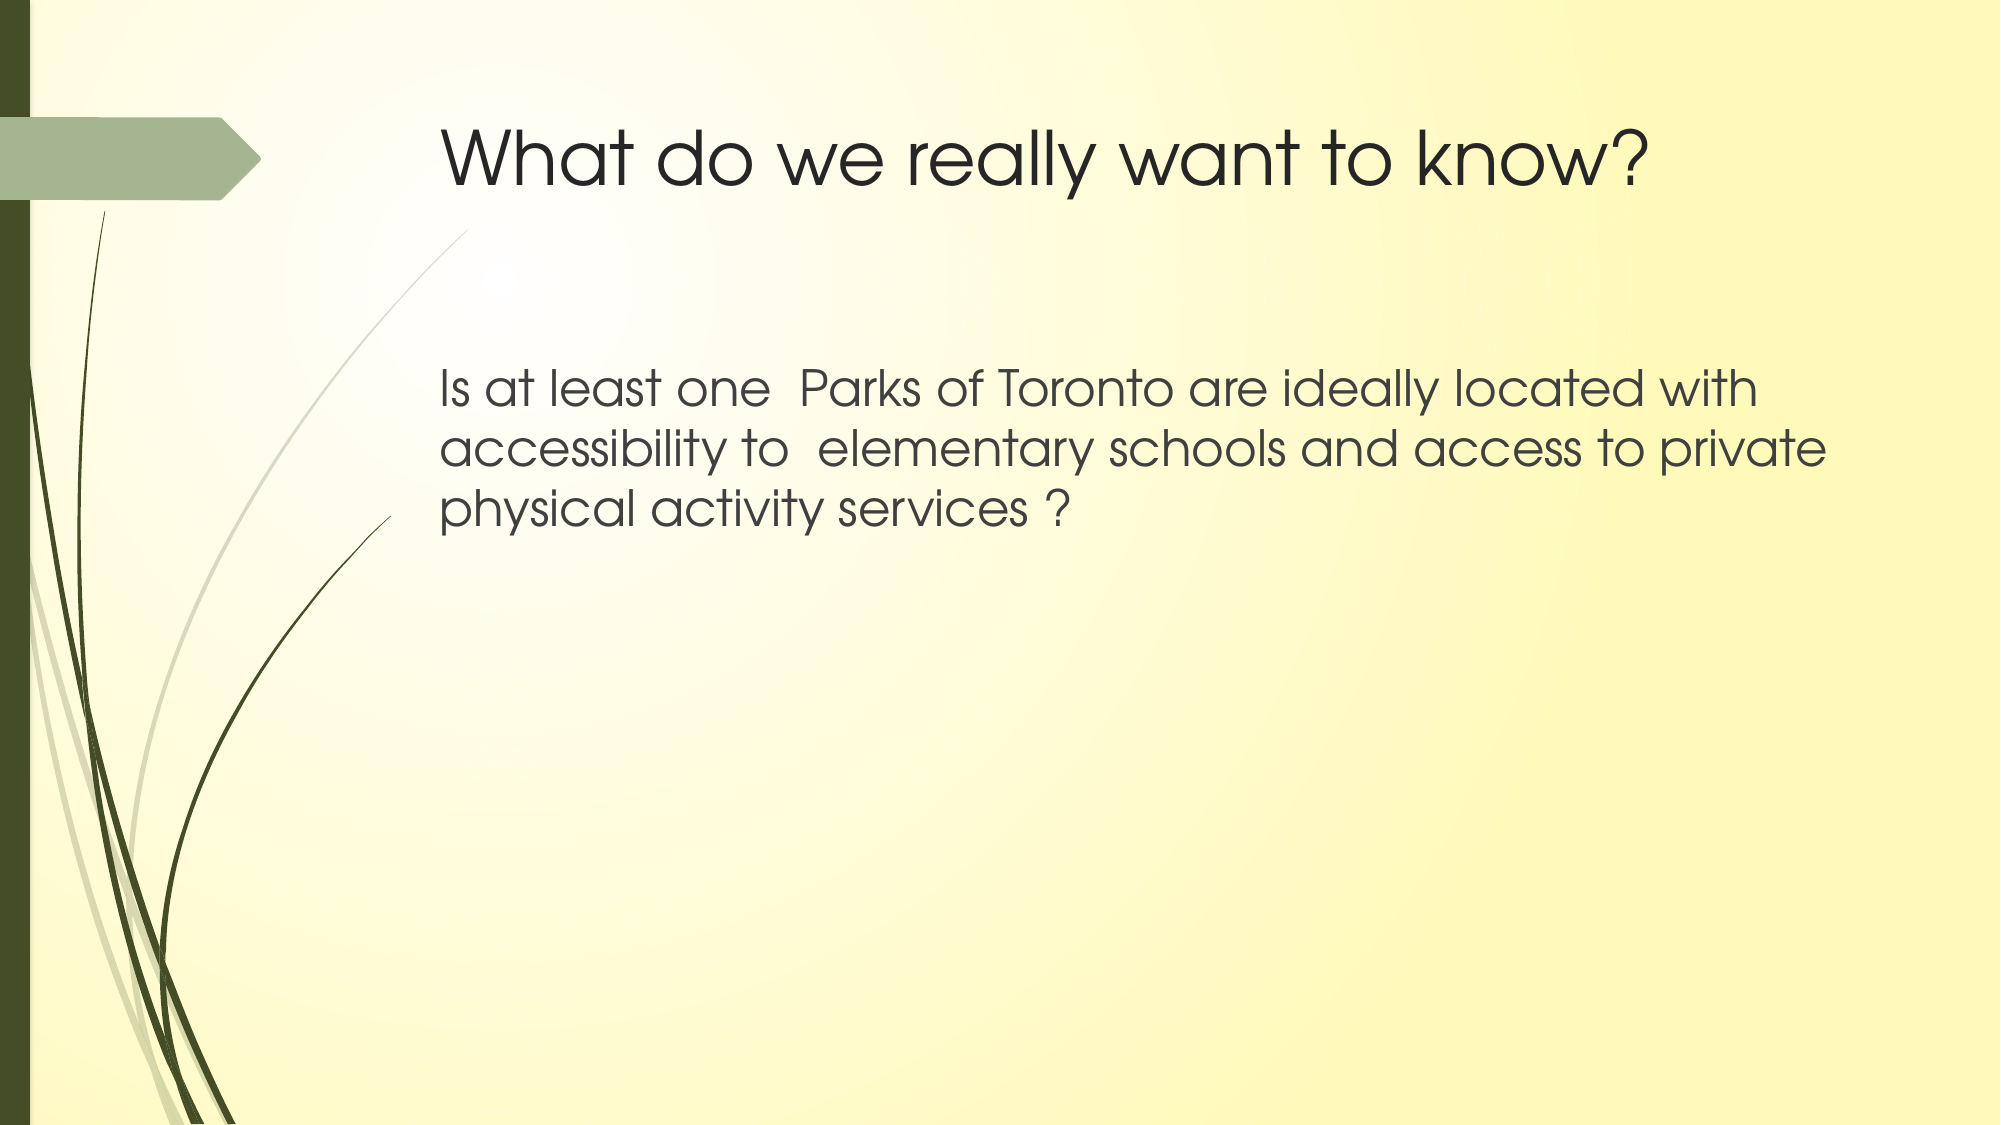

# What do we really want to know?

Is at least one  Parks of Toronto are ideally located with accessibility to  elementary schools and access to private physical activity services ?